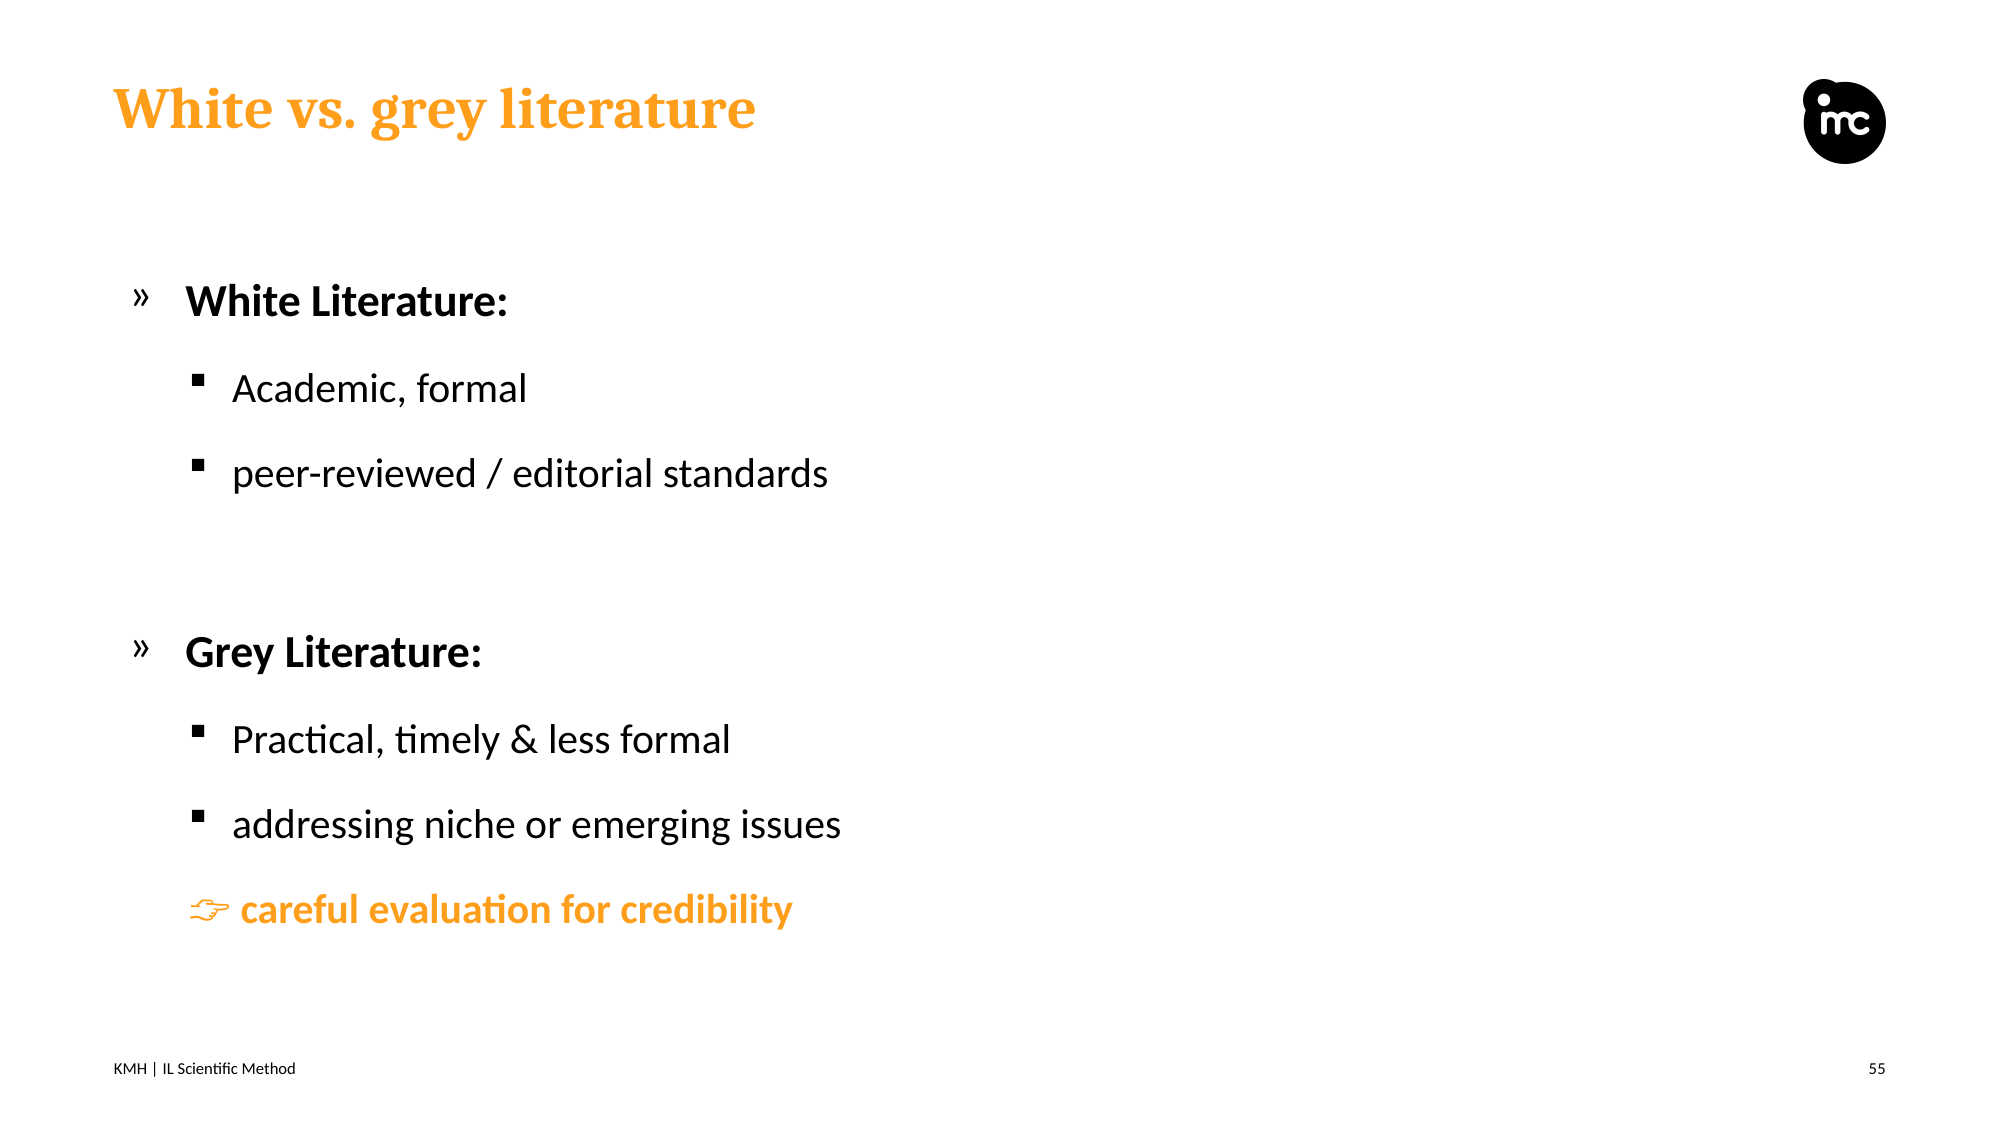

Here’s a comparison of the characteristics of white and grey academic literature:
Key Takeaway:
White Literature: Rigorous, peer-reviewed, and academic in nature, best for theoretical and empirical research.
Grey Literature: Practical, timely, and less formal, often addressing niche or emerging issues. It is valuable but requires careful evaluation for credibility.

# White vs. grey literature
White Literature:
Academic, formal
peer-reviewed / editorial standards

Grey Literature:
Practical, timely & less formal
addressing niche or emerging issues
👉 careful evaluation for credibility
KMH | IL Scientific Method

55